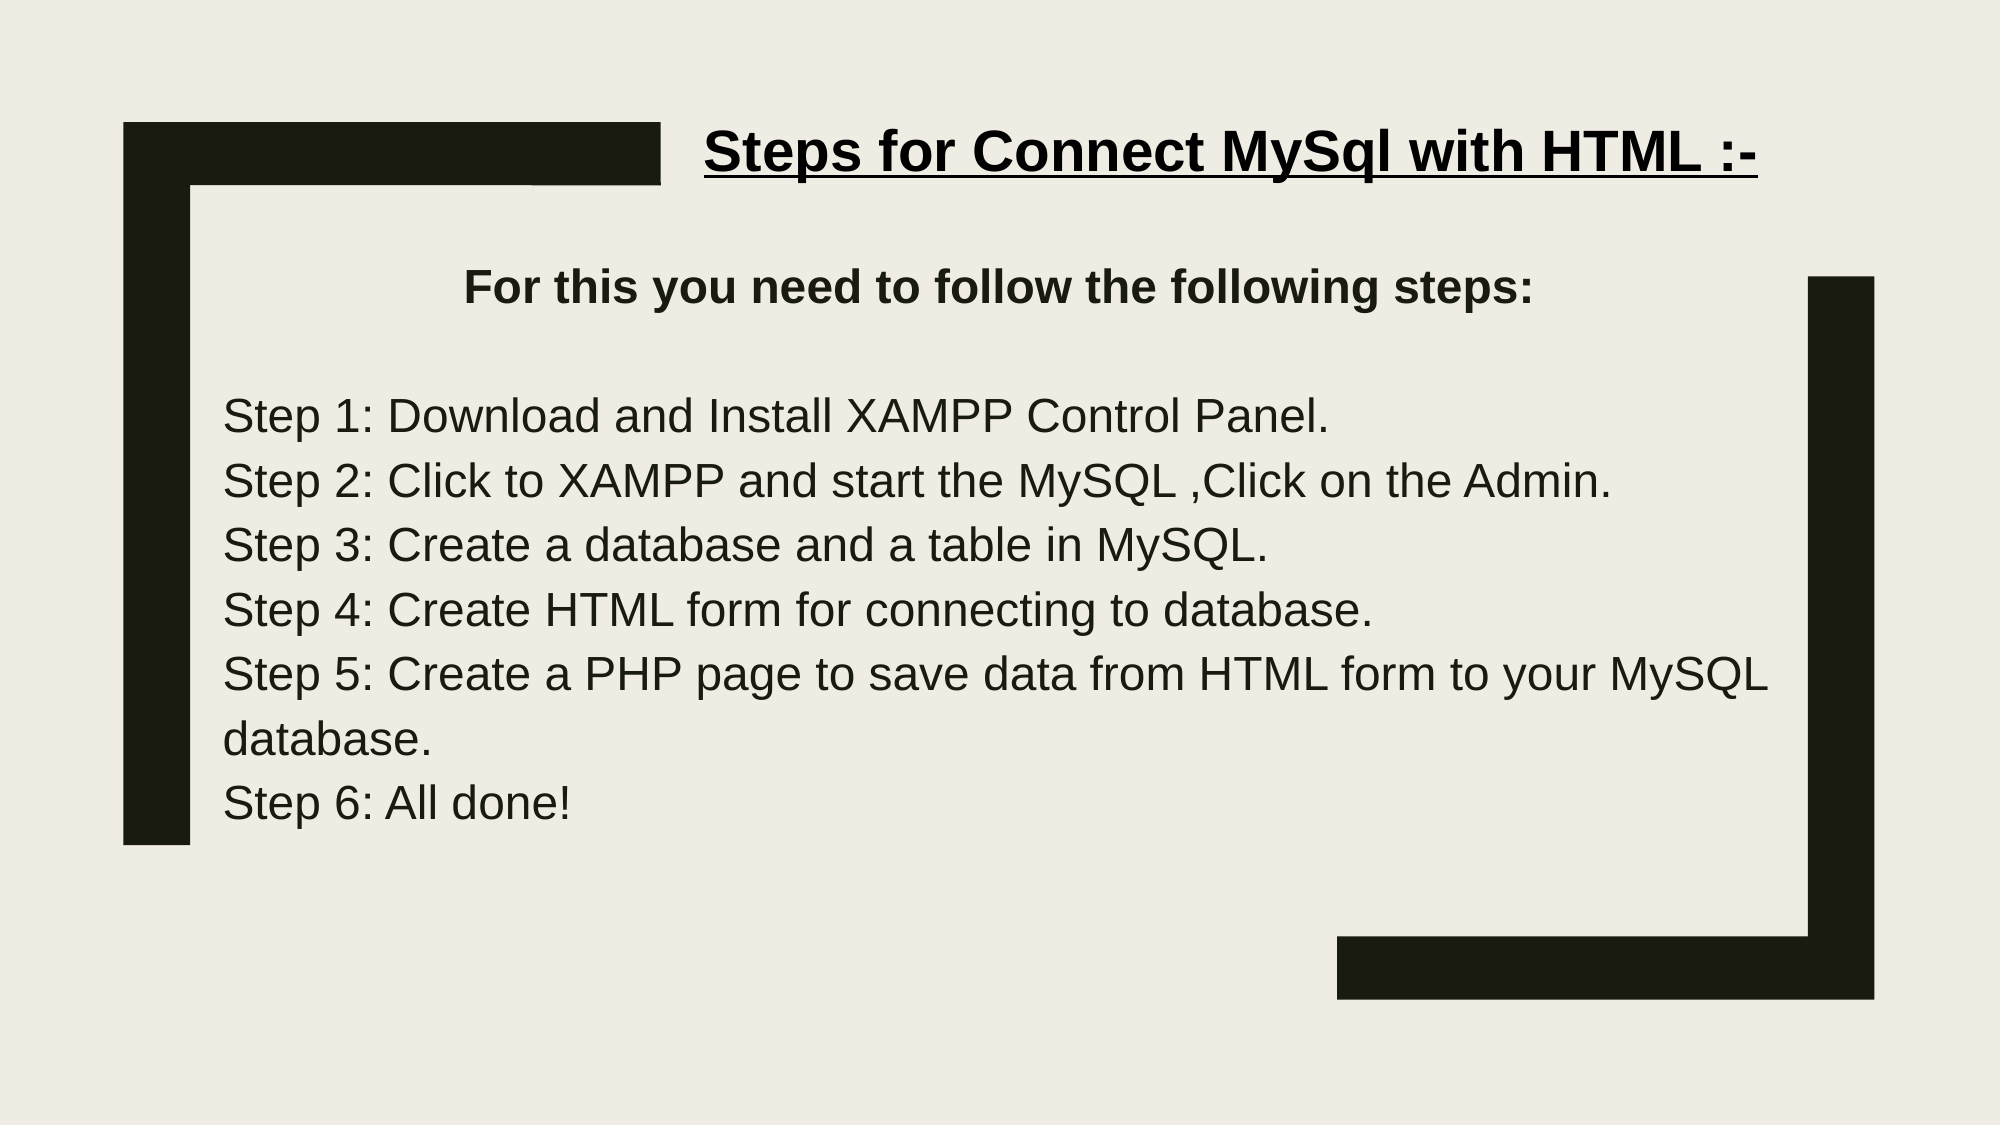

Steps for Connect MySql with HTML :-
For this you need to follow the following steps:

Step 1: Download and Install XAMPP Control Panel.
Step 2: Click to XAMPP and start the MySQL ,Click on the Admin.
Step 3: Create a database and a table in MySQL.
Step 4: Create HTML form for connecting to database.
Step 5: Create a PHP page to save data from HTML form to your MySQL database.
Step 6: All done!